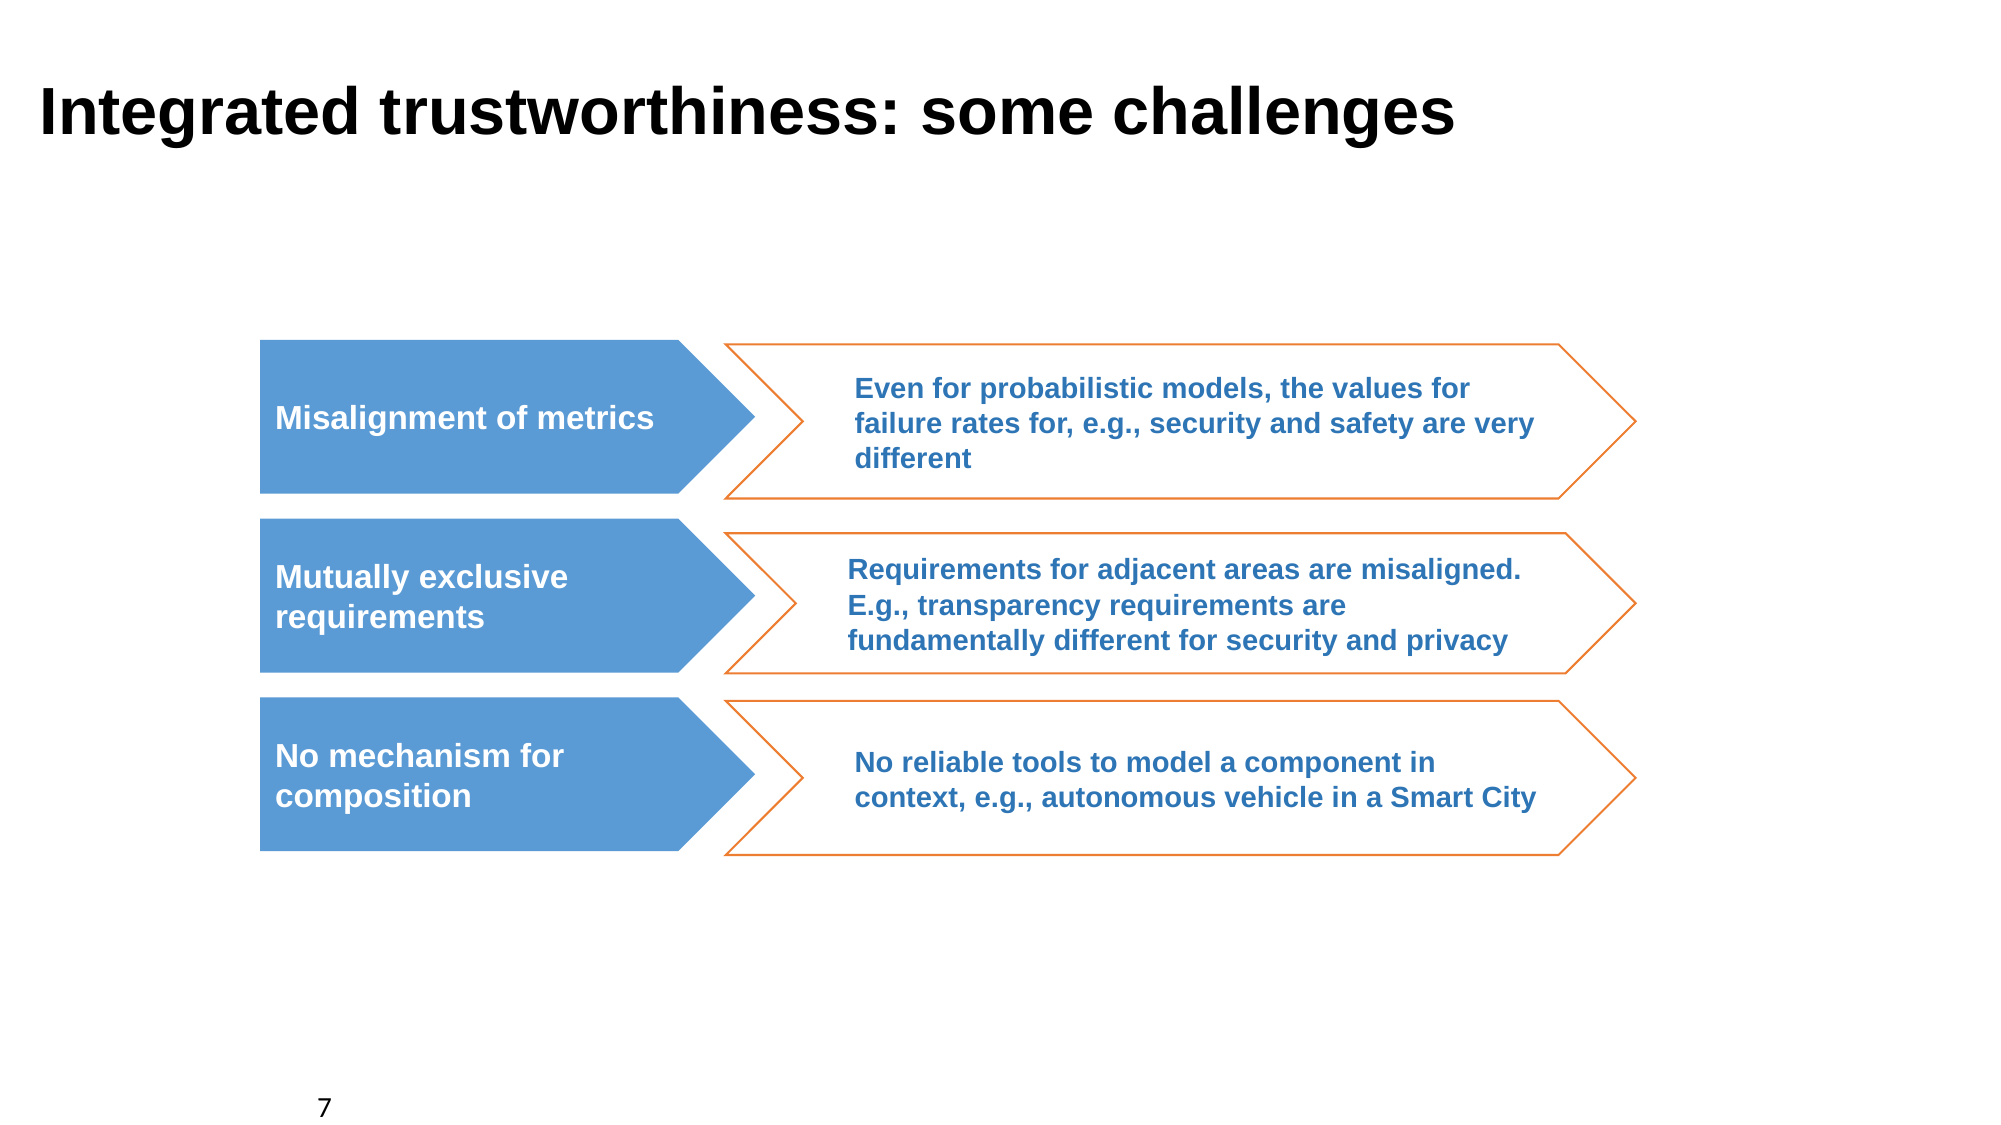

# Integrated trustworthiness: some challenges
Misalignment of metrics
Even for probabilistic models, the values for failure rates for, e.g., security and safety are very different
Mutually exclusive requirements
Requirements for adjacent areas are misaligned. E.g., transparency requirements are fundamentally different for security and privacy
No mechanism for composition
No reliable tools to model a component in context, e.g., autonomous vehicle in a Smart City
7